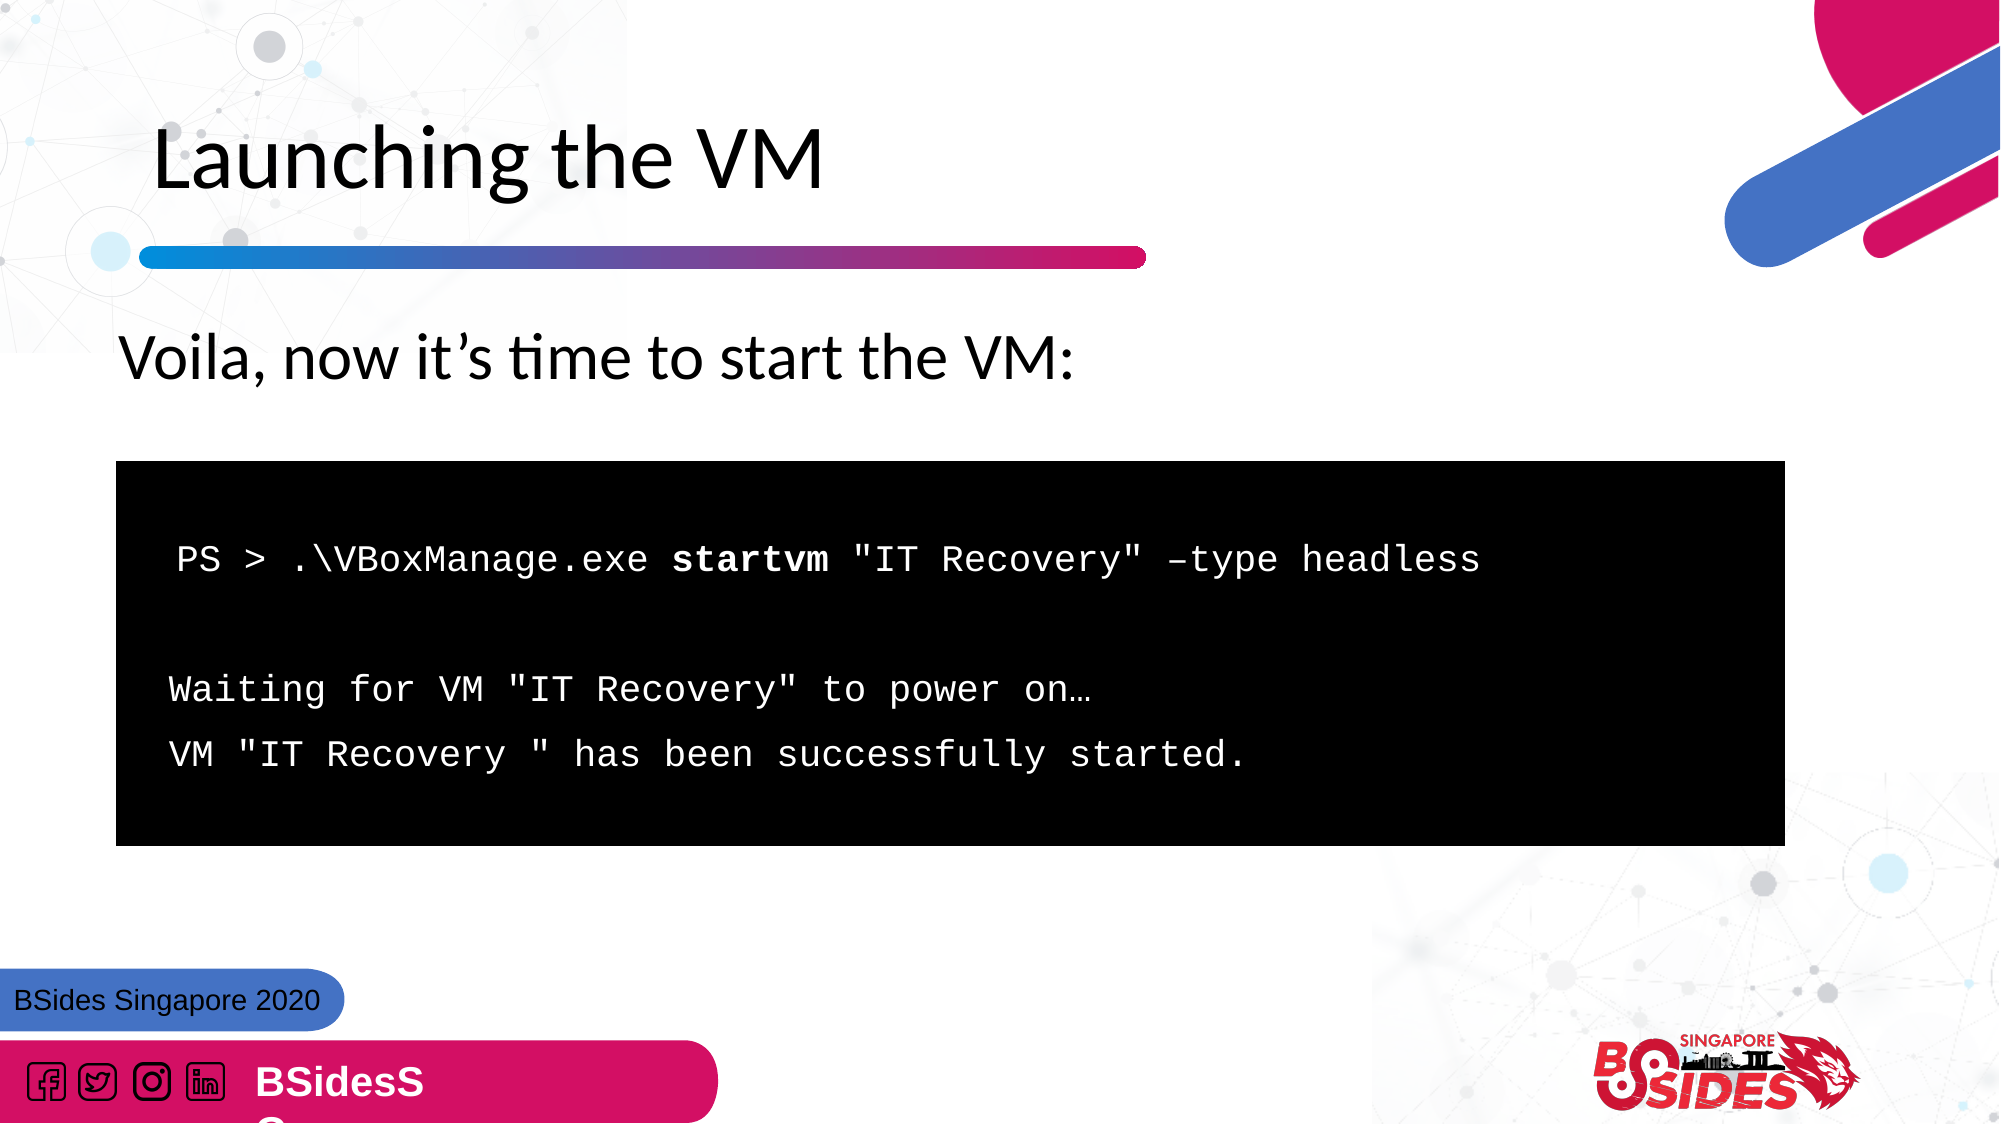

# Launching the VM
Voila, now it’s time to start the VM:

  PS > .\VBoxManage.exe startvm "IT Recovery" –type headless

Waiting for VM "IT Recovery" to power on…
VM "IT Recovery " has been successfully started.